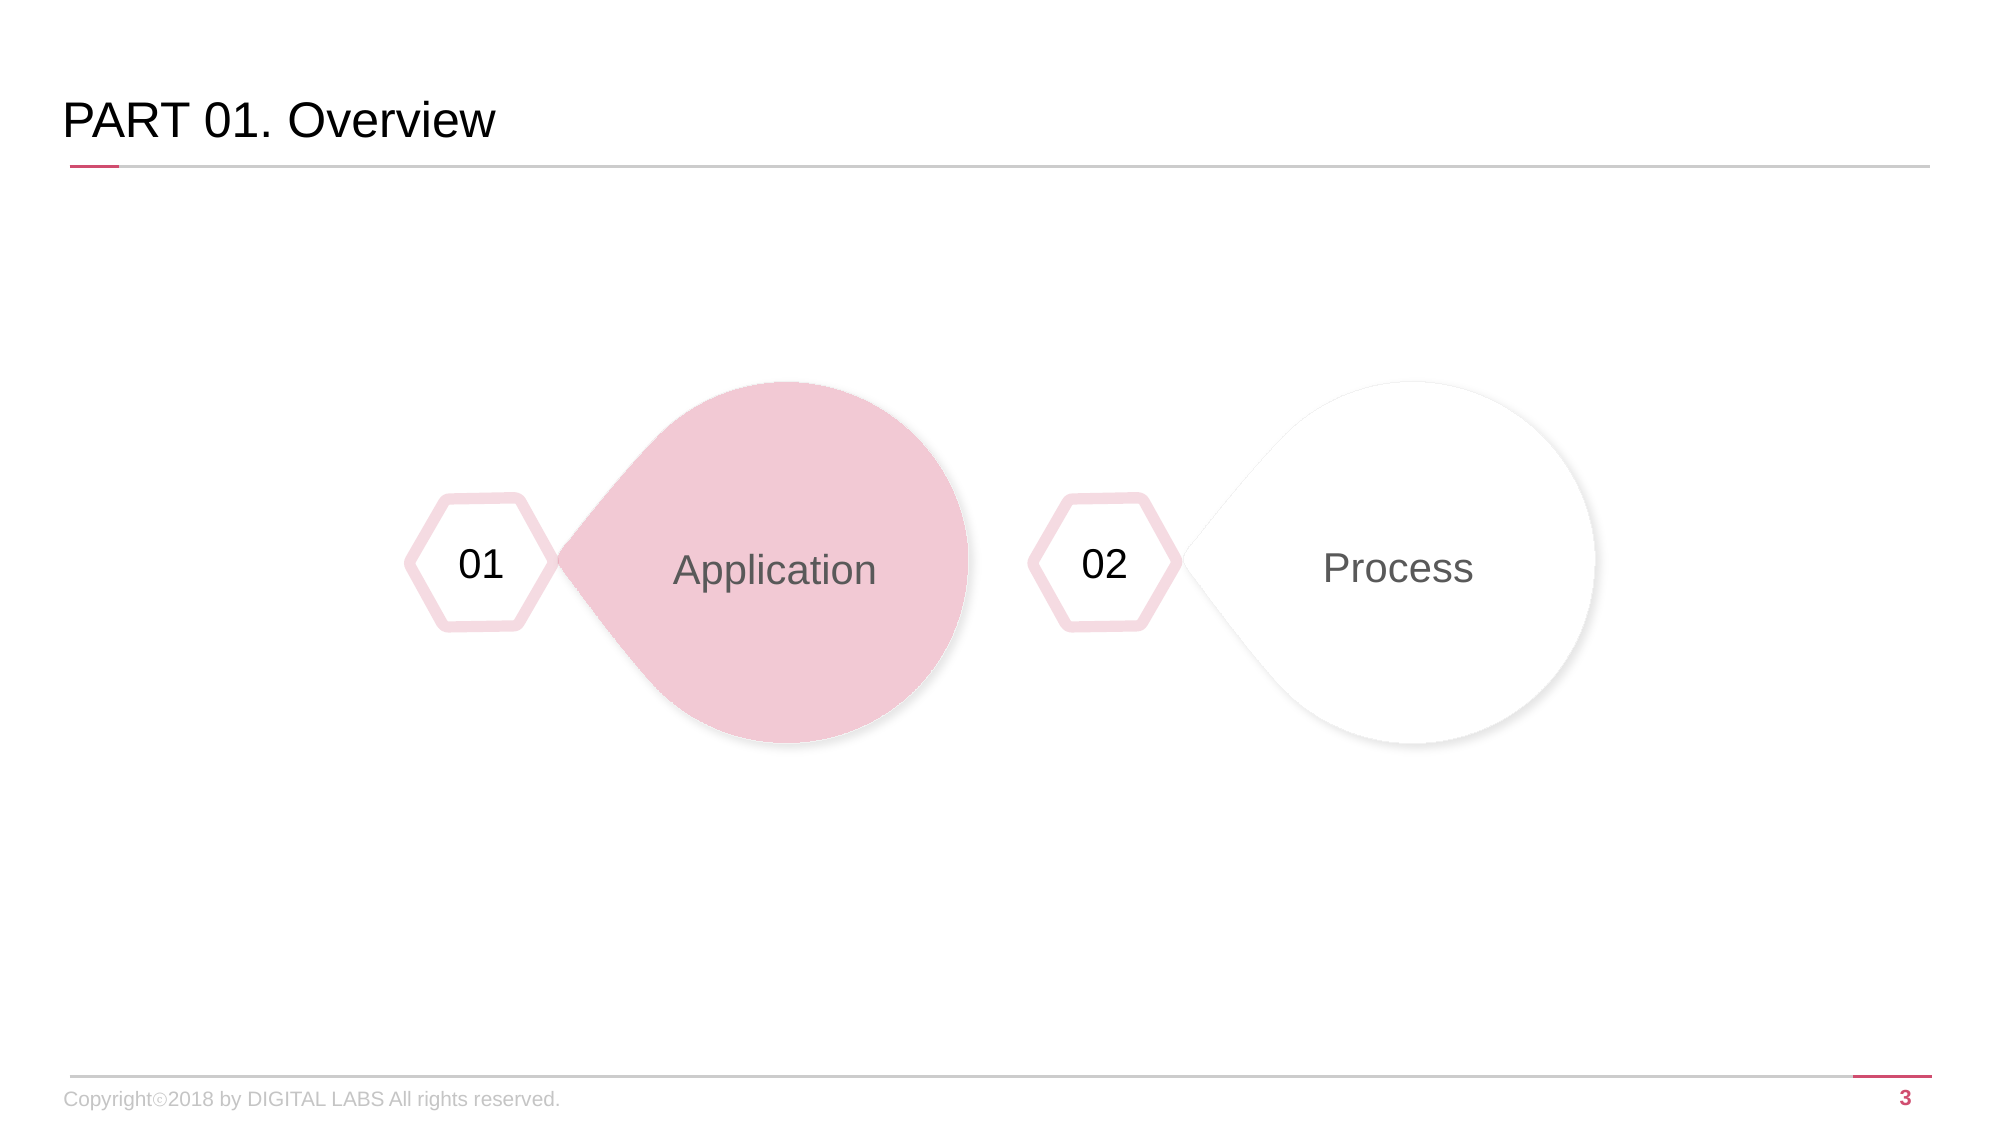

PART 01. Overview

Process
Application
01
02
Copyrightⓒ2018 by DIGITAL LABS All rights reserved.